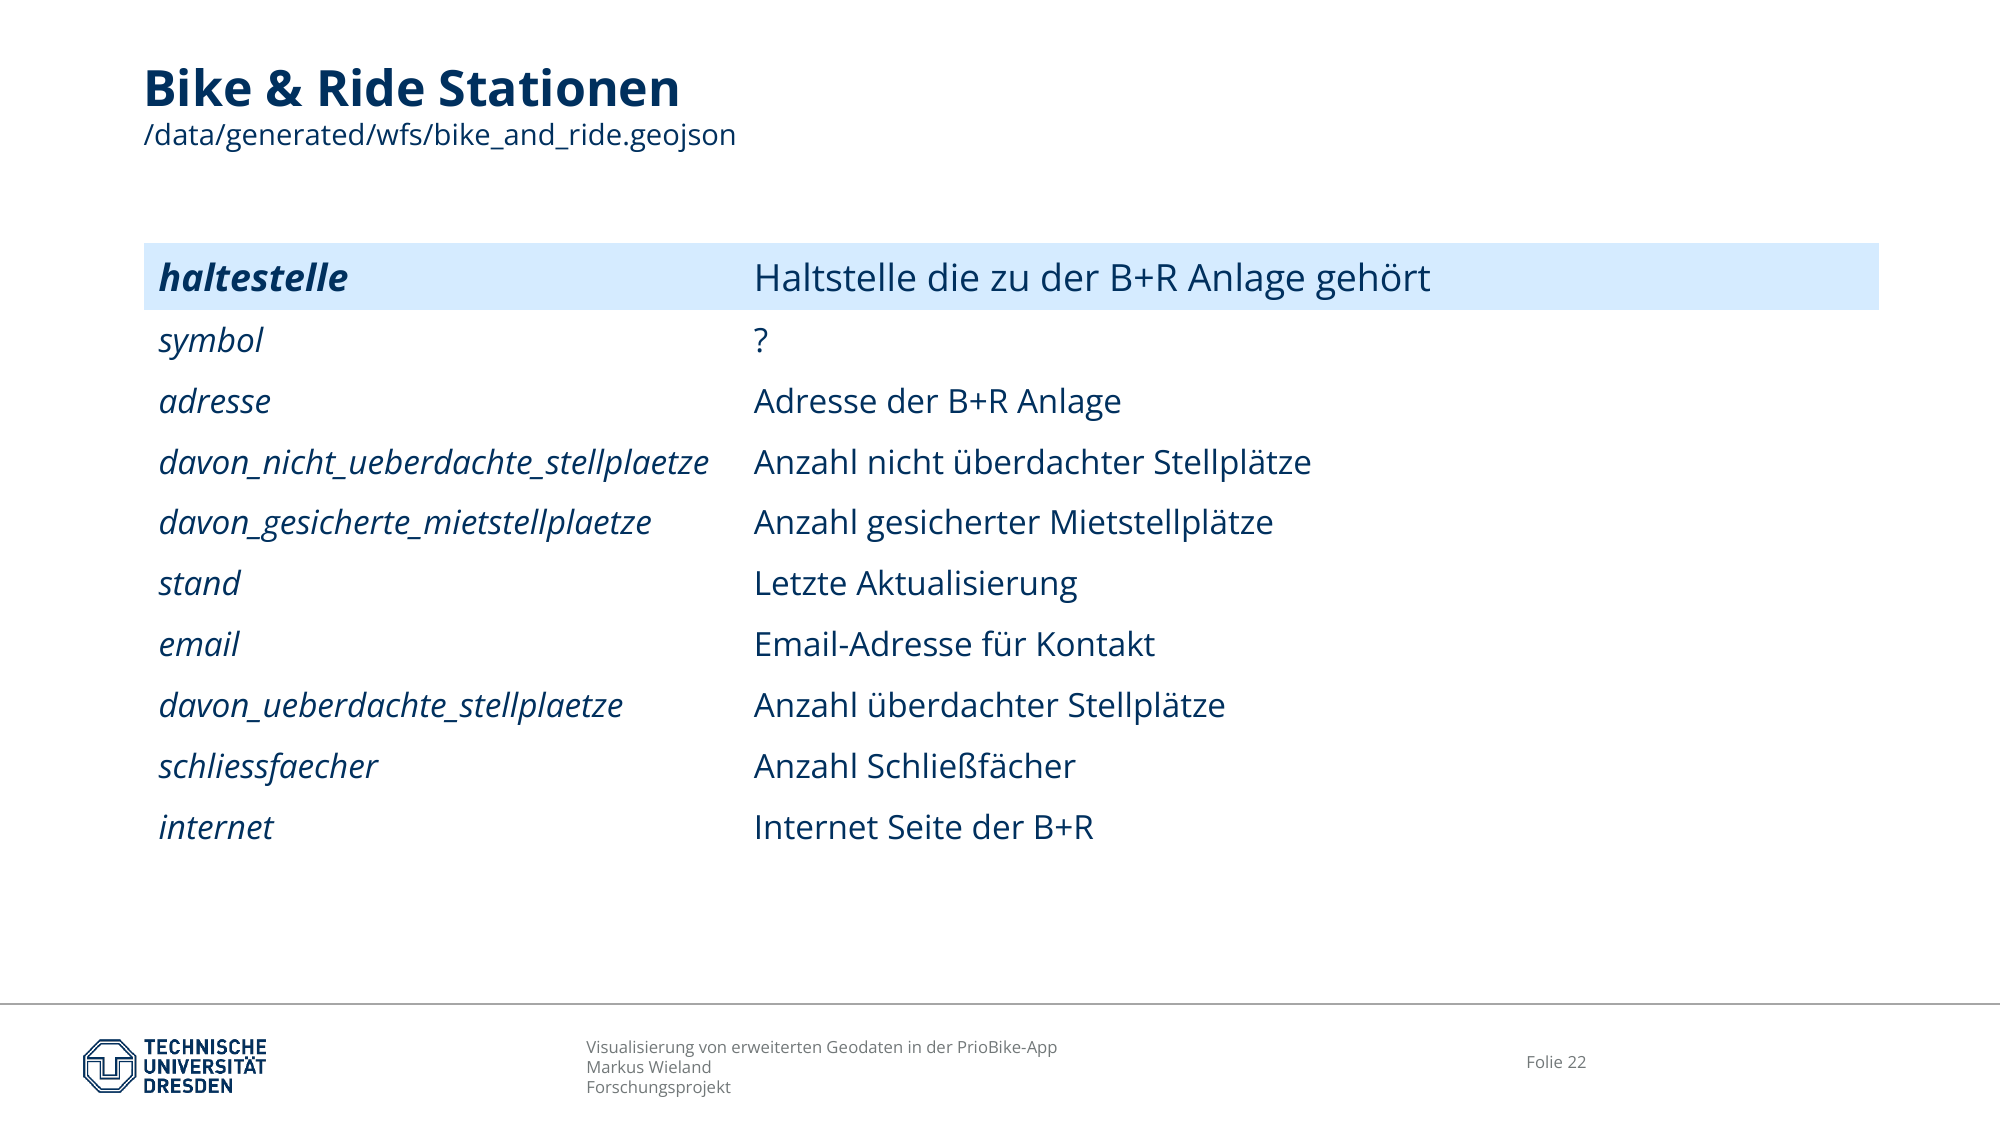

# Bike & Ride Stationen /data/generated/wfs/bike_and_ride.geojson
| haltestelle | Haltstelle die zu der B+R Anlage gehört |
| --- | --- |
| symbol | ? |
| adresse | Adresse der B+R Anlage |
| davon\_nicht\_ueberdachte\_stellplaetze | Anzahl nicht überdachter Stellplätze |
| davon\_gesicherte\_mietstellplaetze | Anzahl gesicherter Mietstellplätze |
| stand | Letzte Aktualisierung |
| email | Email-Adresse für Kontakt |
| davon\_ueberdachte\_stellplaetze | Anzahl überdachter Stellplätze |
| schliessfaecher | Anzahl Schließfächer |
| internet | Internet Seite der B+R |